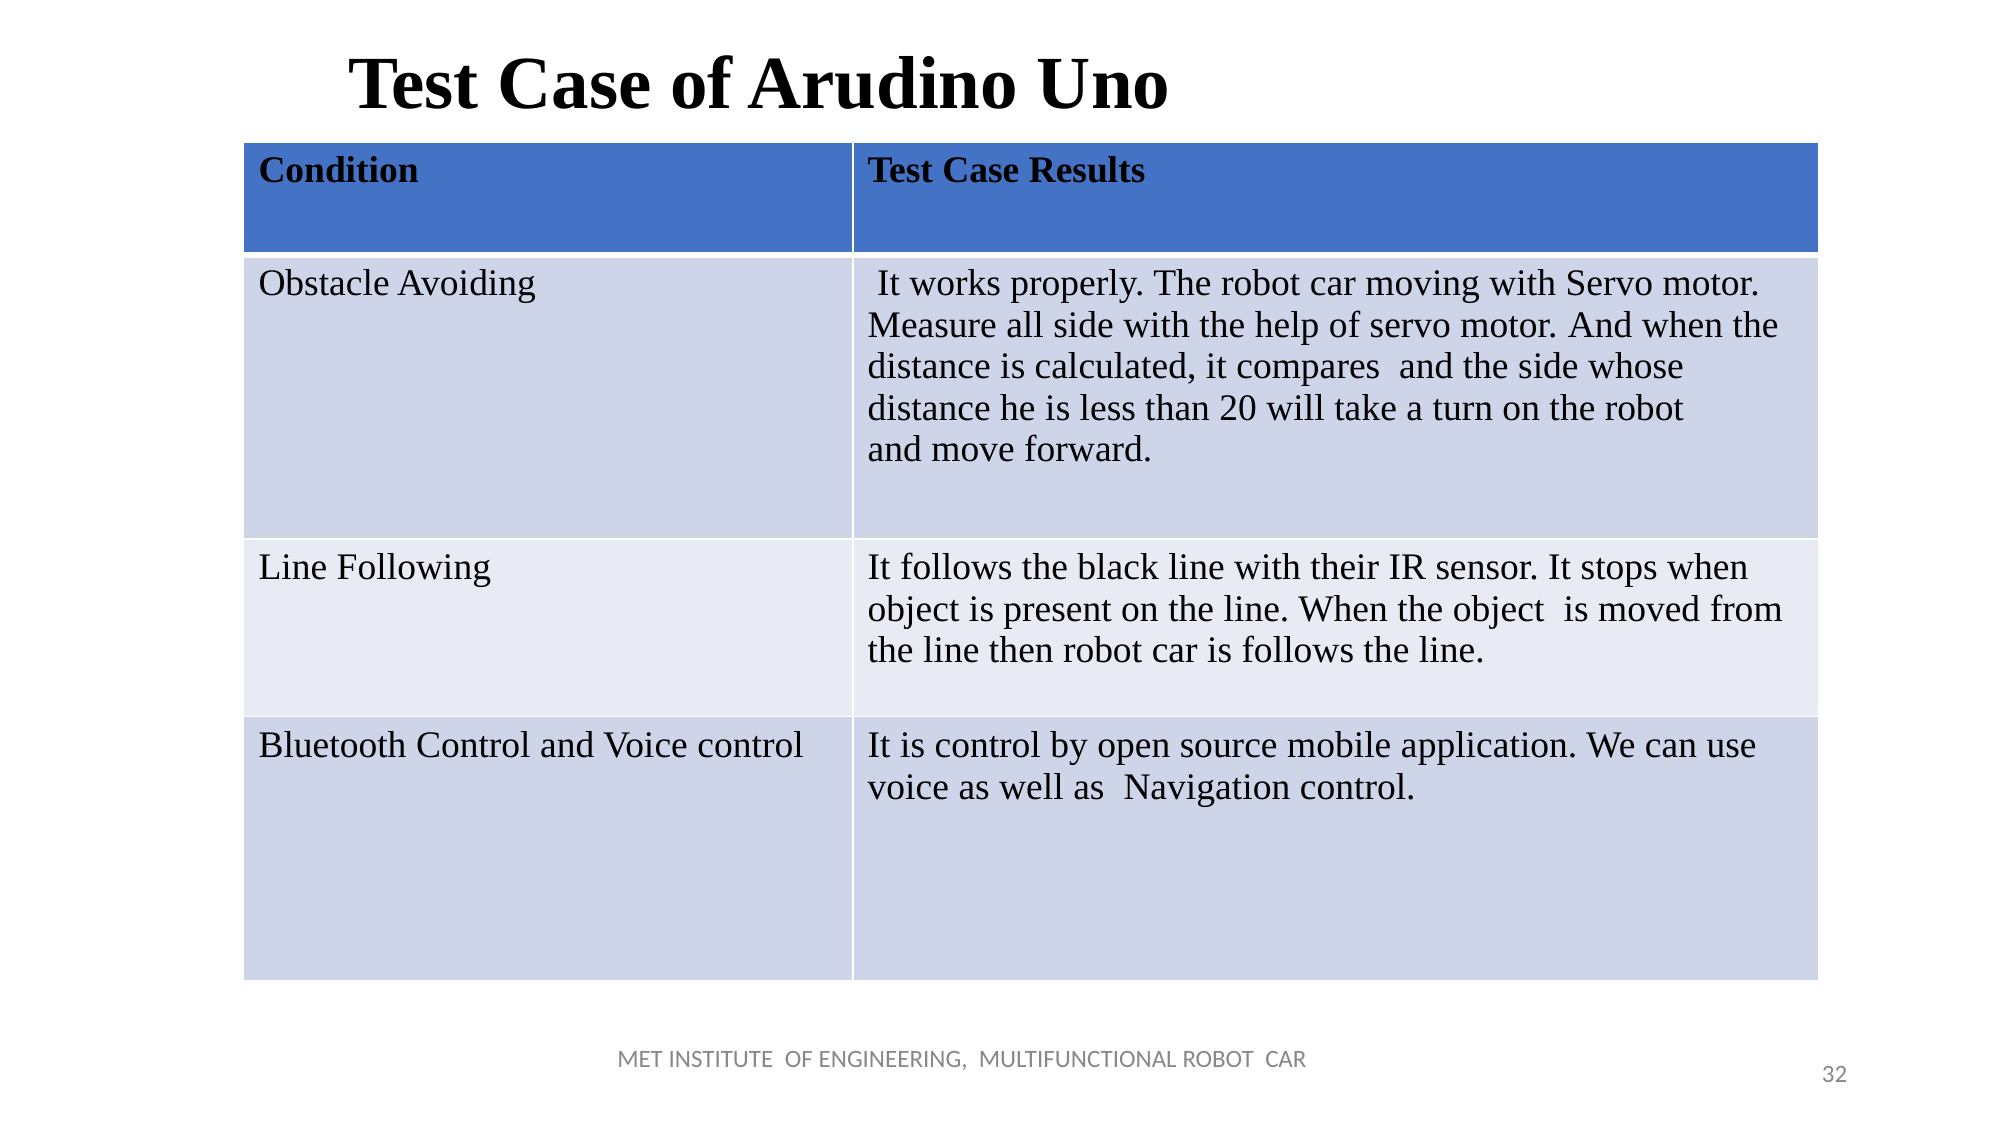

Test Case of Arudino Uno
| Condition | Test Case Results |
| --- | --- |
| Obstacle Avoiding | It works properly. The robot car moving with Servo motor. Measure all side with the help of servo motor. And when the distance is calculated, it compares and the side whose distance he is less than 20 will take a turn on the robot and move forward. |
| Line Following | It follows the black line with their IR sensor. It stops when object is present on the line. When the object is moved from the line then robot car is follows the line. |
| Bluetooth Control and Voice control | It is control by open source mobile application. We can use voice as well as Navigation control. |
MET INSTITUTE  OF ENGINEERING,  MULTIFUNCTIONAL ROBOT  CAR

32